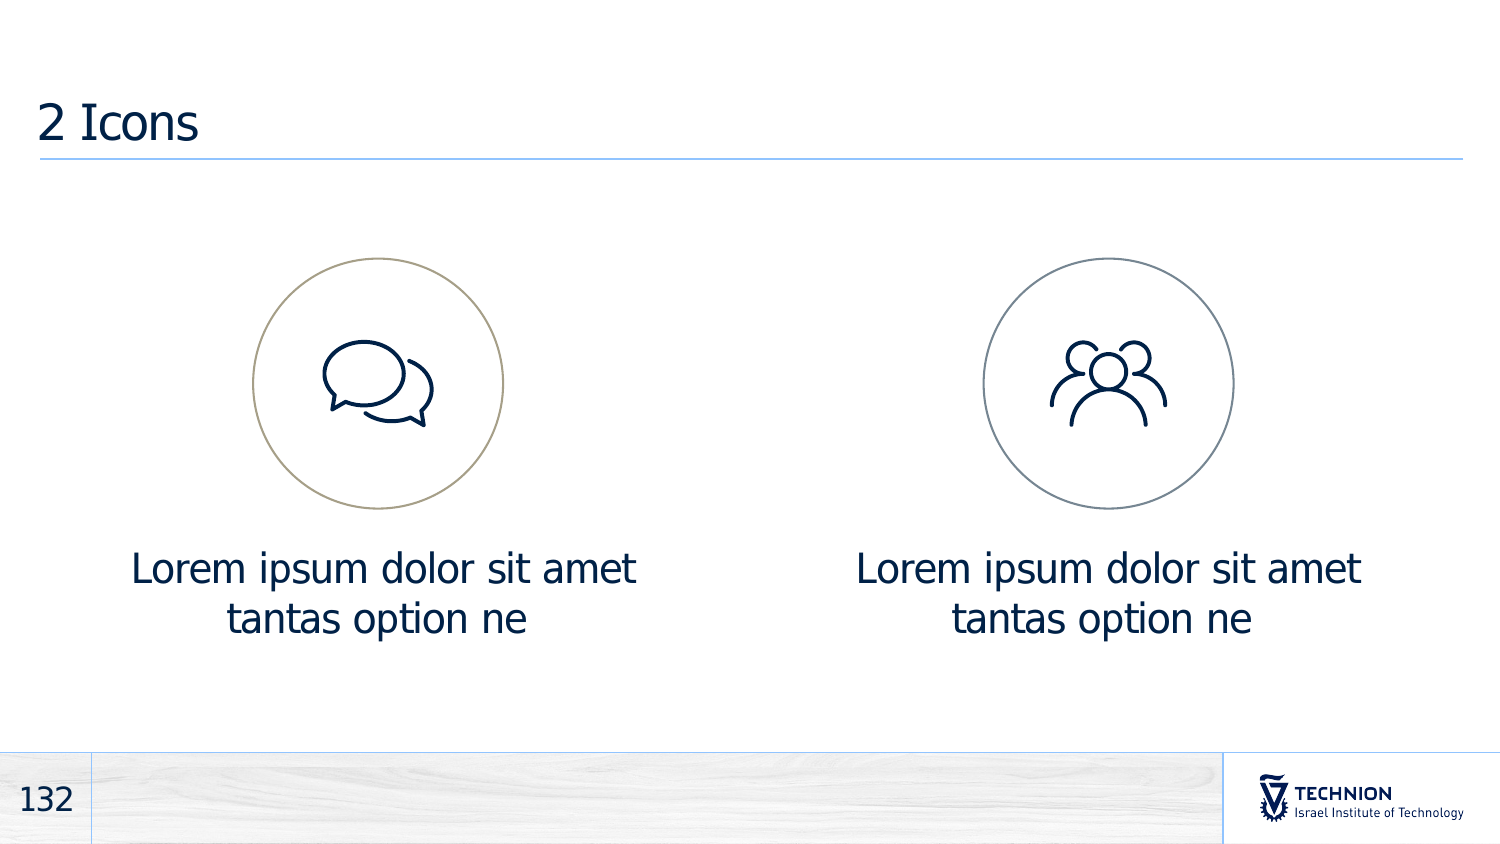

# 2 Icons

Lorem ipsum dolor sit amet tantas option ne
Lorem ipsum dolor sit amet tantas option ne
132